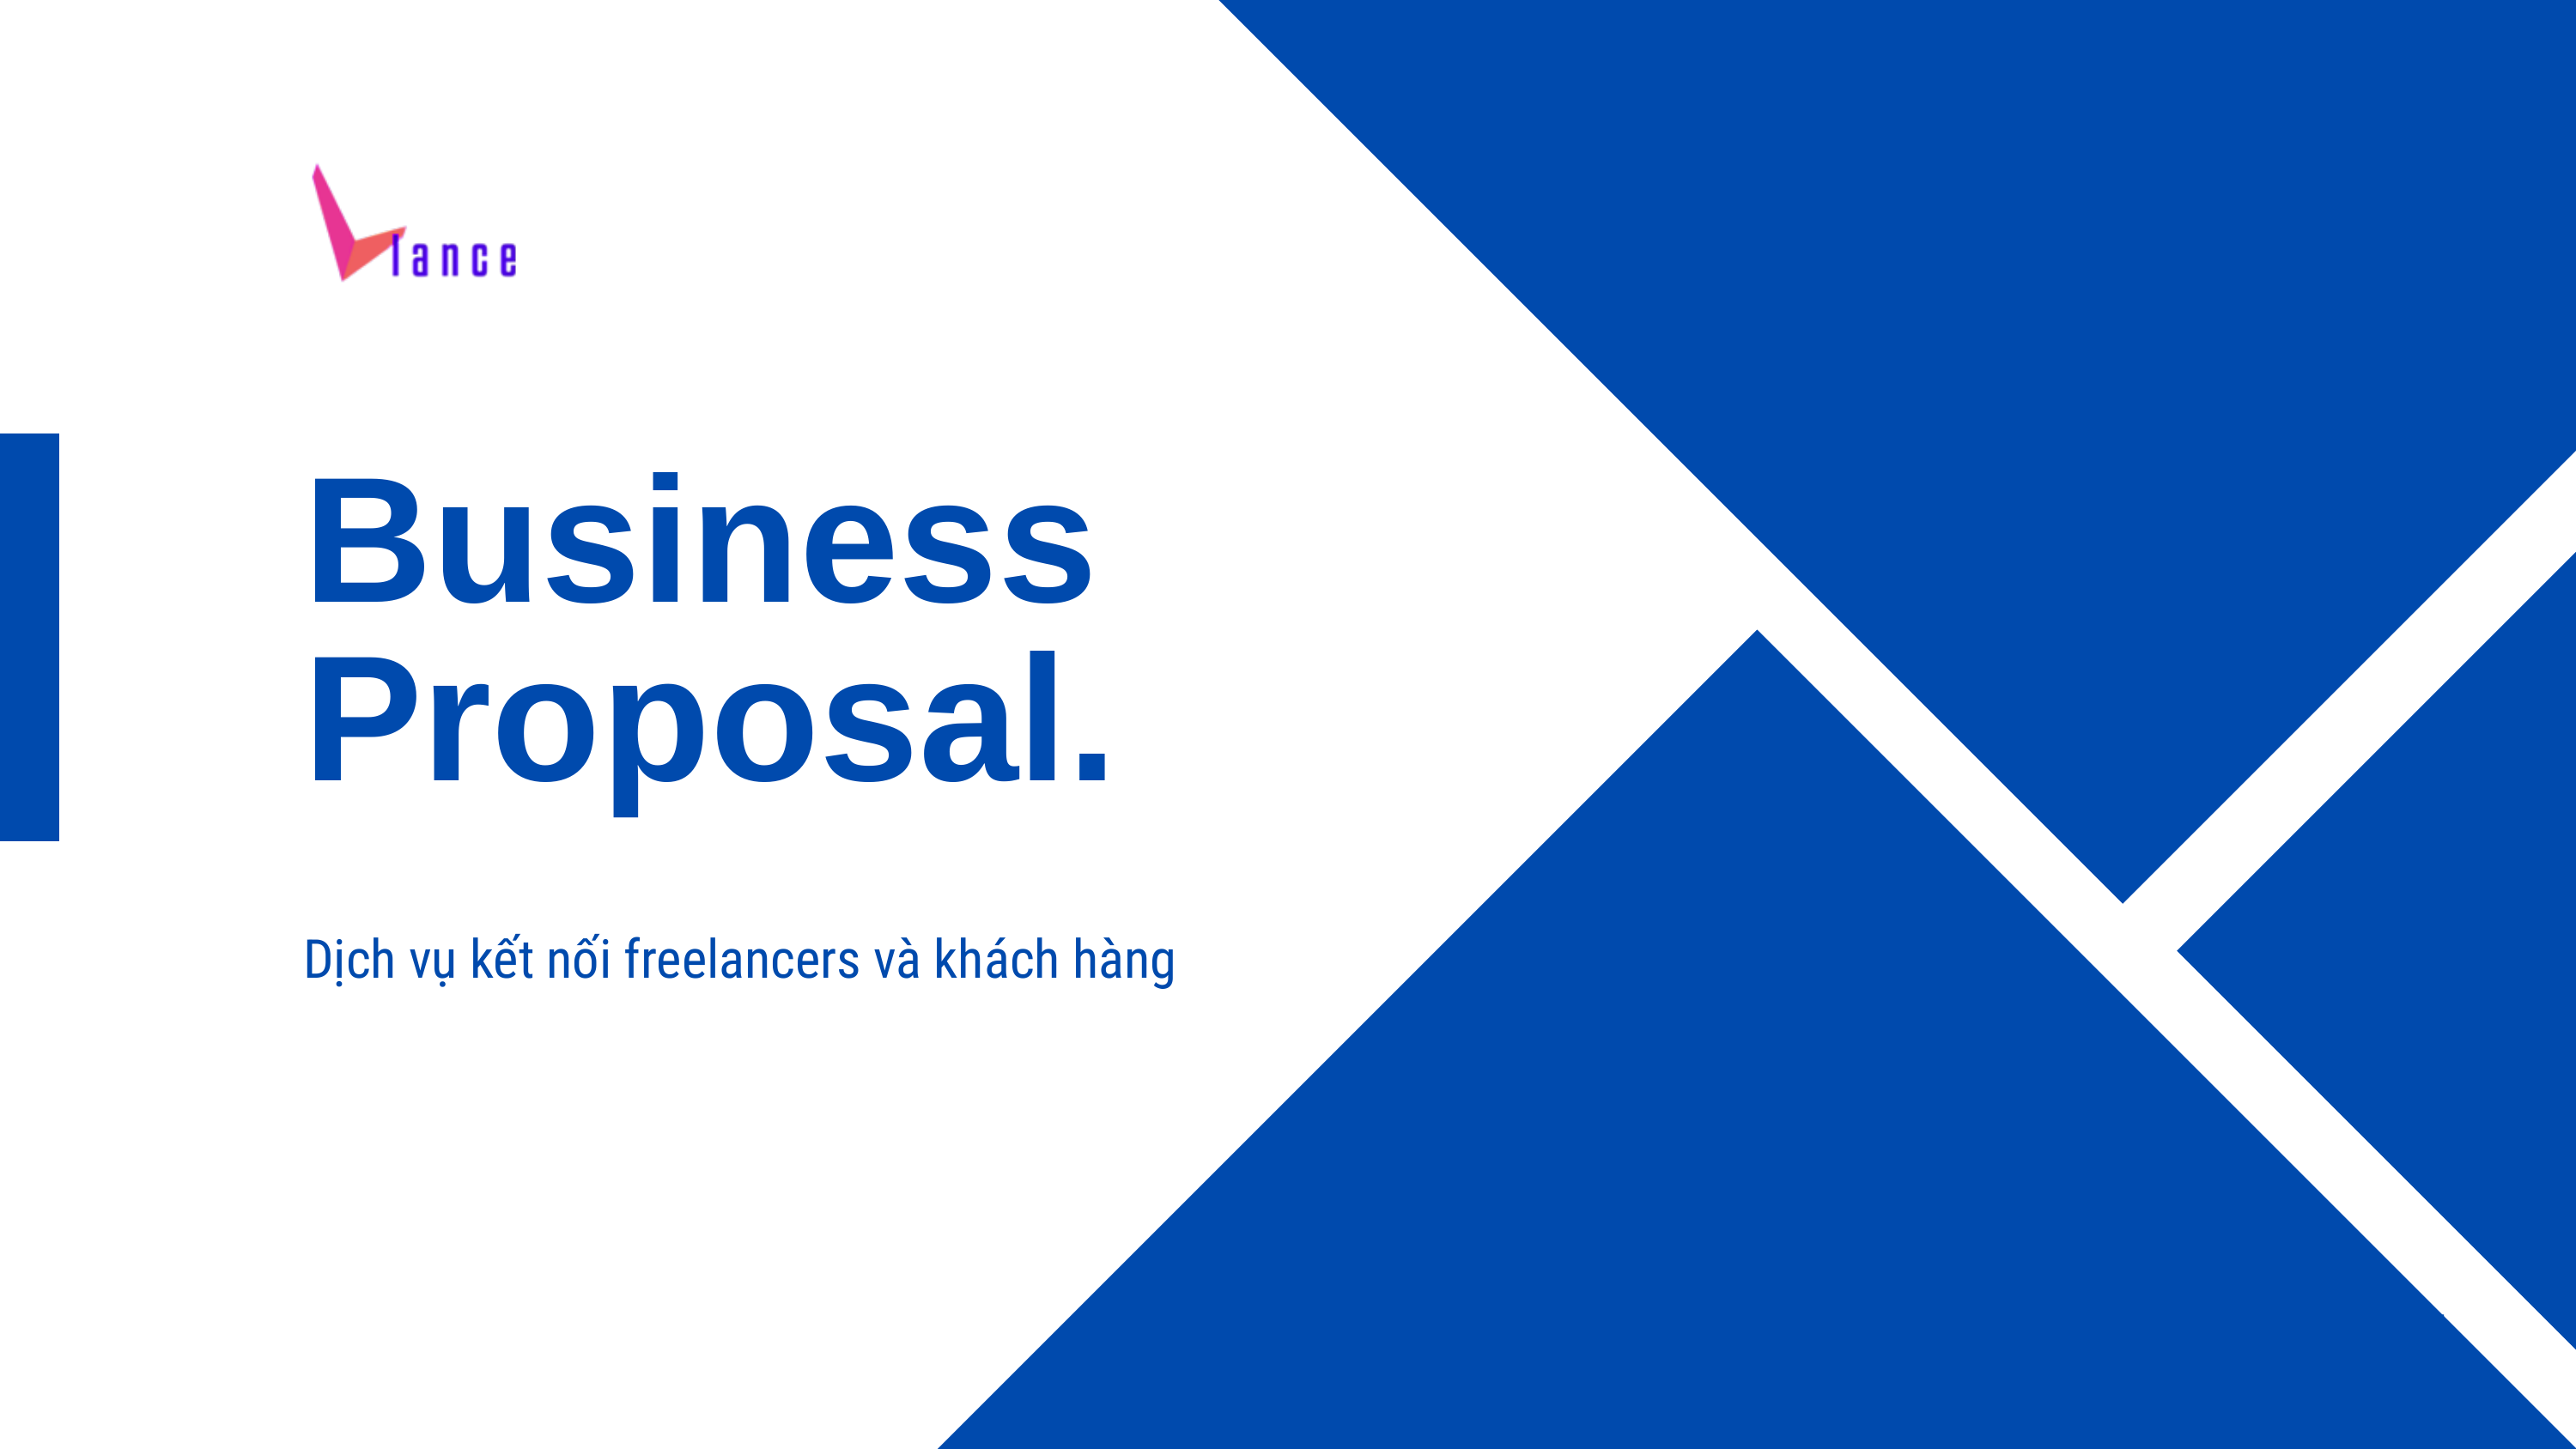

Business Proposal.

Dịch vụ kết nối freelancers và khách hàng

1